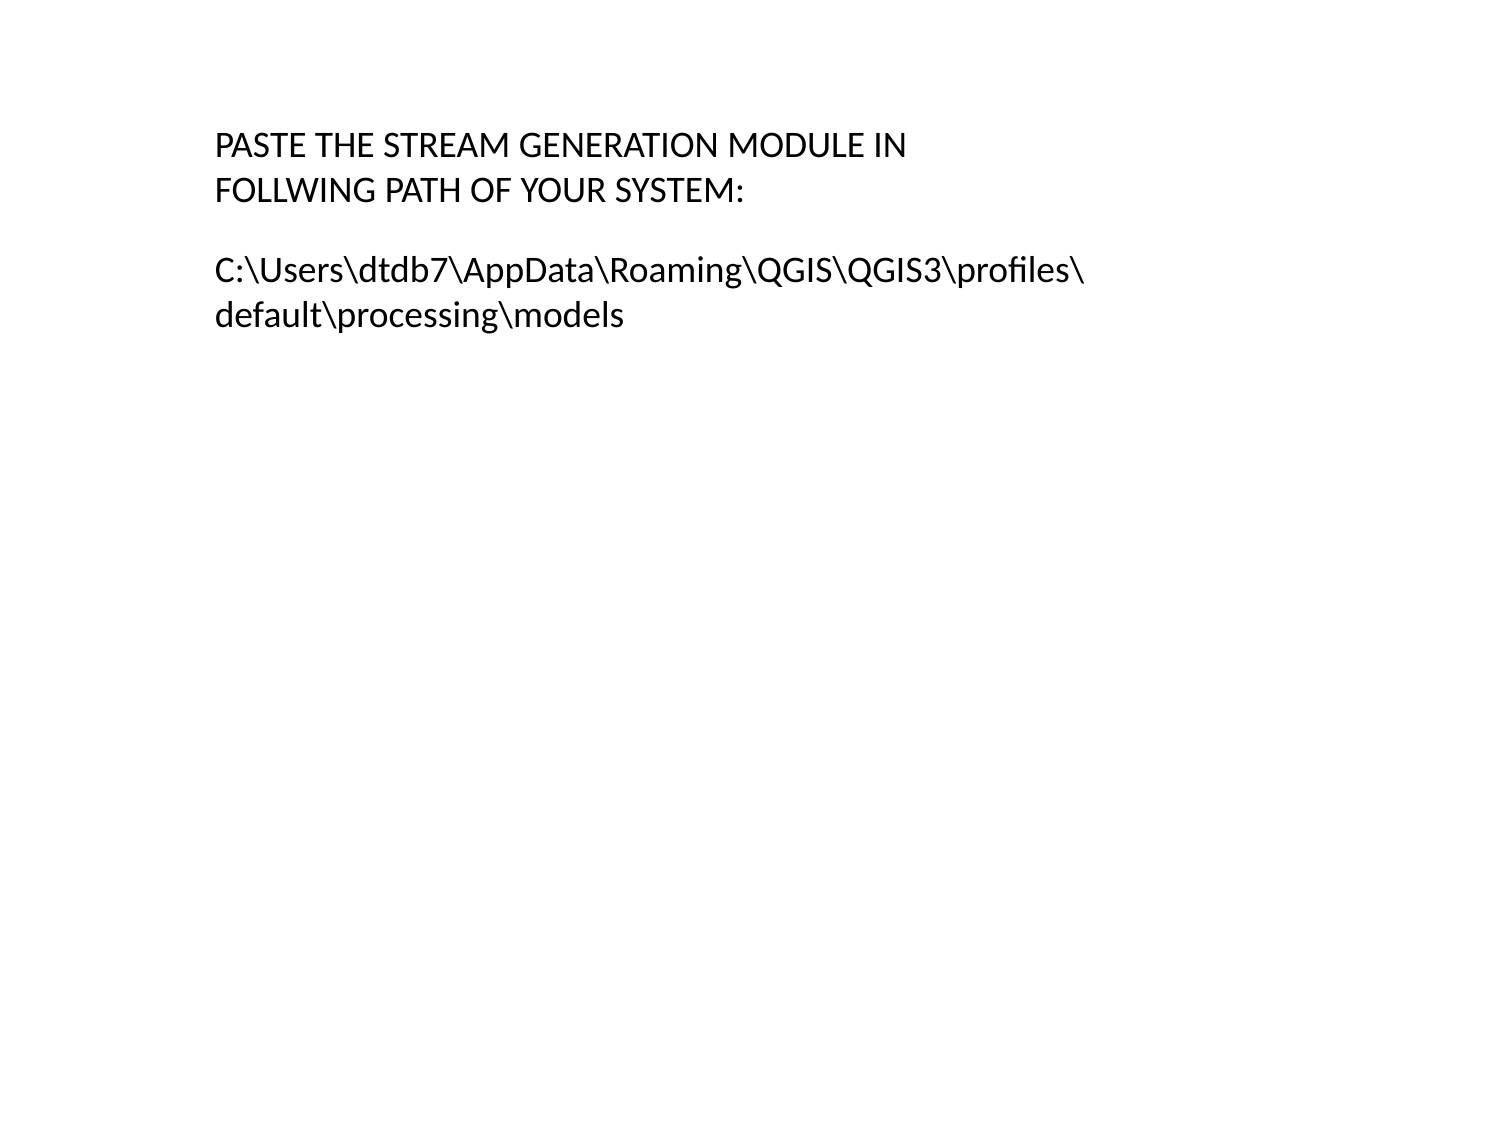

PASTE THE STREAM GENERATION MODULE IN FOLLWING PATH OF YOUR SYSTEM:
C:\Users\dtdb7\AppData\Roaming\QGIS\QGIS3\profiles\default\processing\models